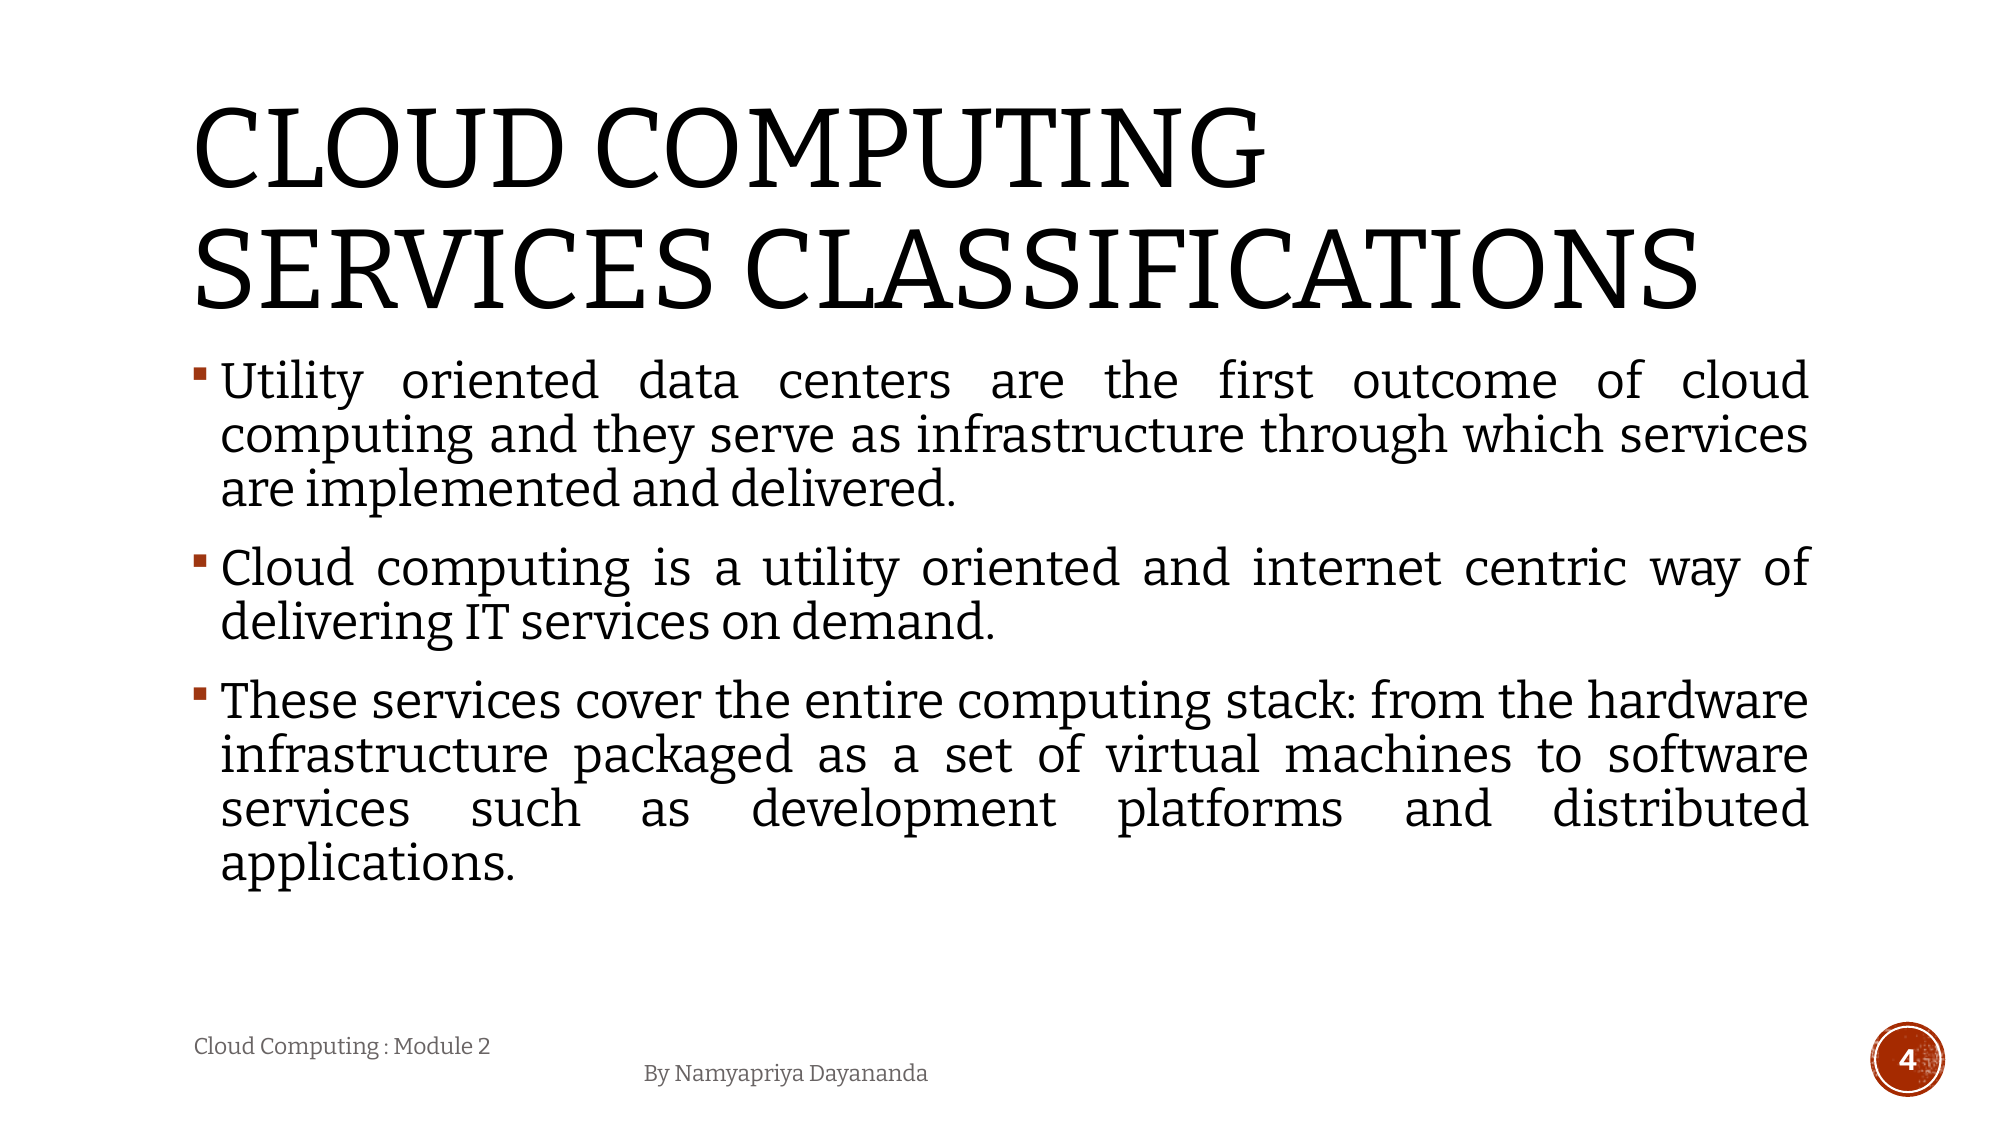

# CLOUD COMPUTING SERVICES CLASSIFICATIONS
Utility oriented data centers are the first outcome of cloud computing and they serve as infrastructure through which services are implemented and delivered.
Cloud computing is a utility oriented and internet centric way of delivering IT services on demand.
These services cover the entire computing stack: from the hardware infrastructure packaged as a set of virtual machines to software services such as development platforms and distributed applications.
Cloud Computing : Module 2                                                   										By Namyapriya Dayananda
4